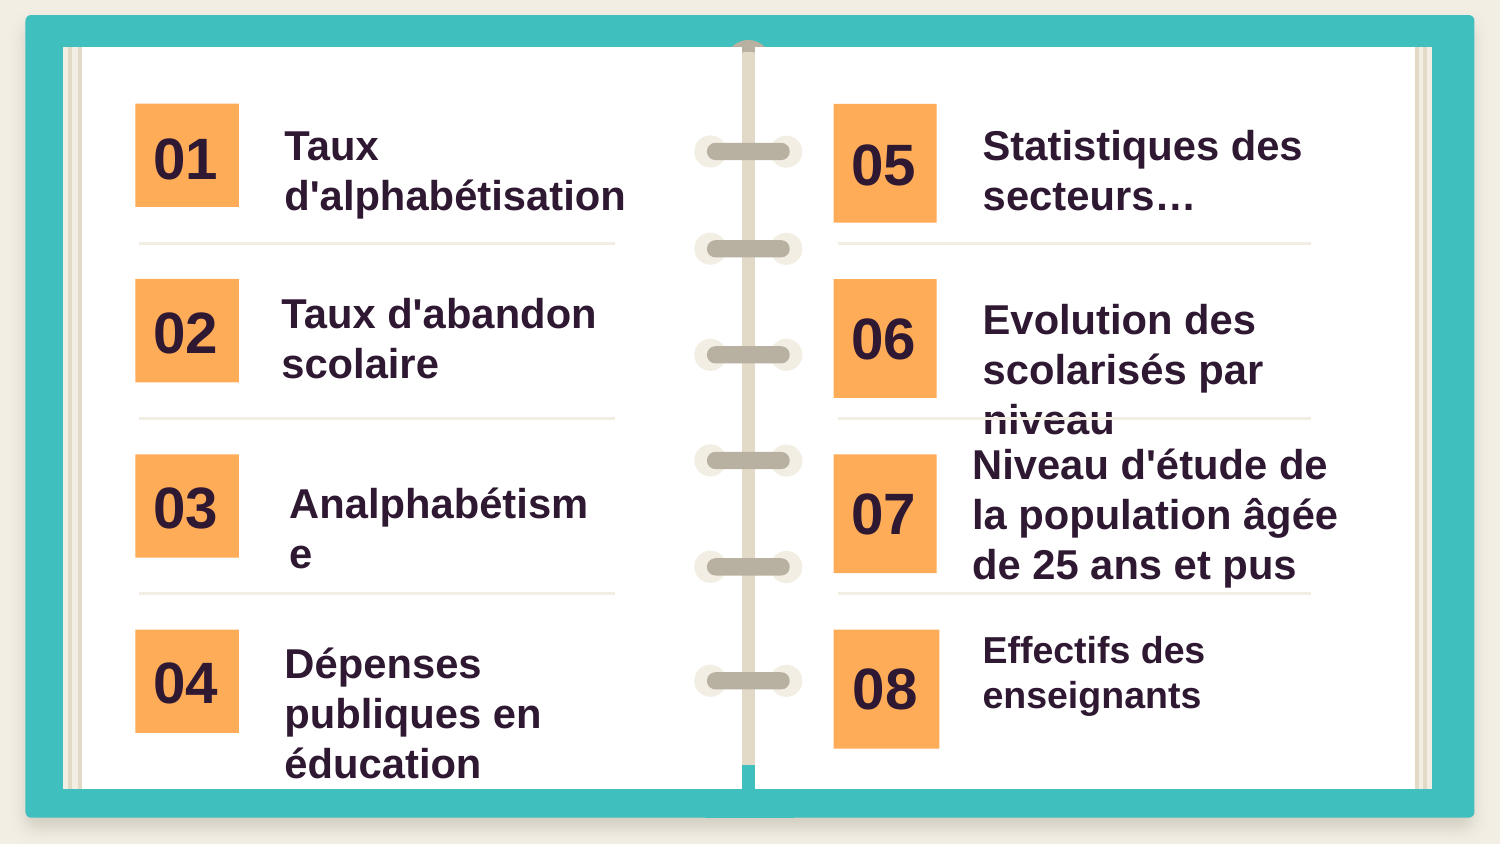

Statistiques des secteurs…

Taux d'alphabétisation
05
01
Taux d'abandon scolaire
Evolution des scolarisés par niveau

06
02
Niveau d'étude de la population âgée de 25 ans et pus

Analphabétisme
07
03
Effectifs des enseignants
Dépenses publiques en éducation

04
08